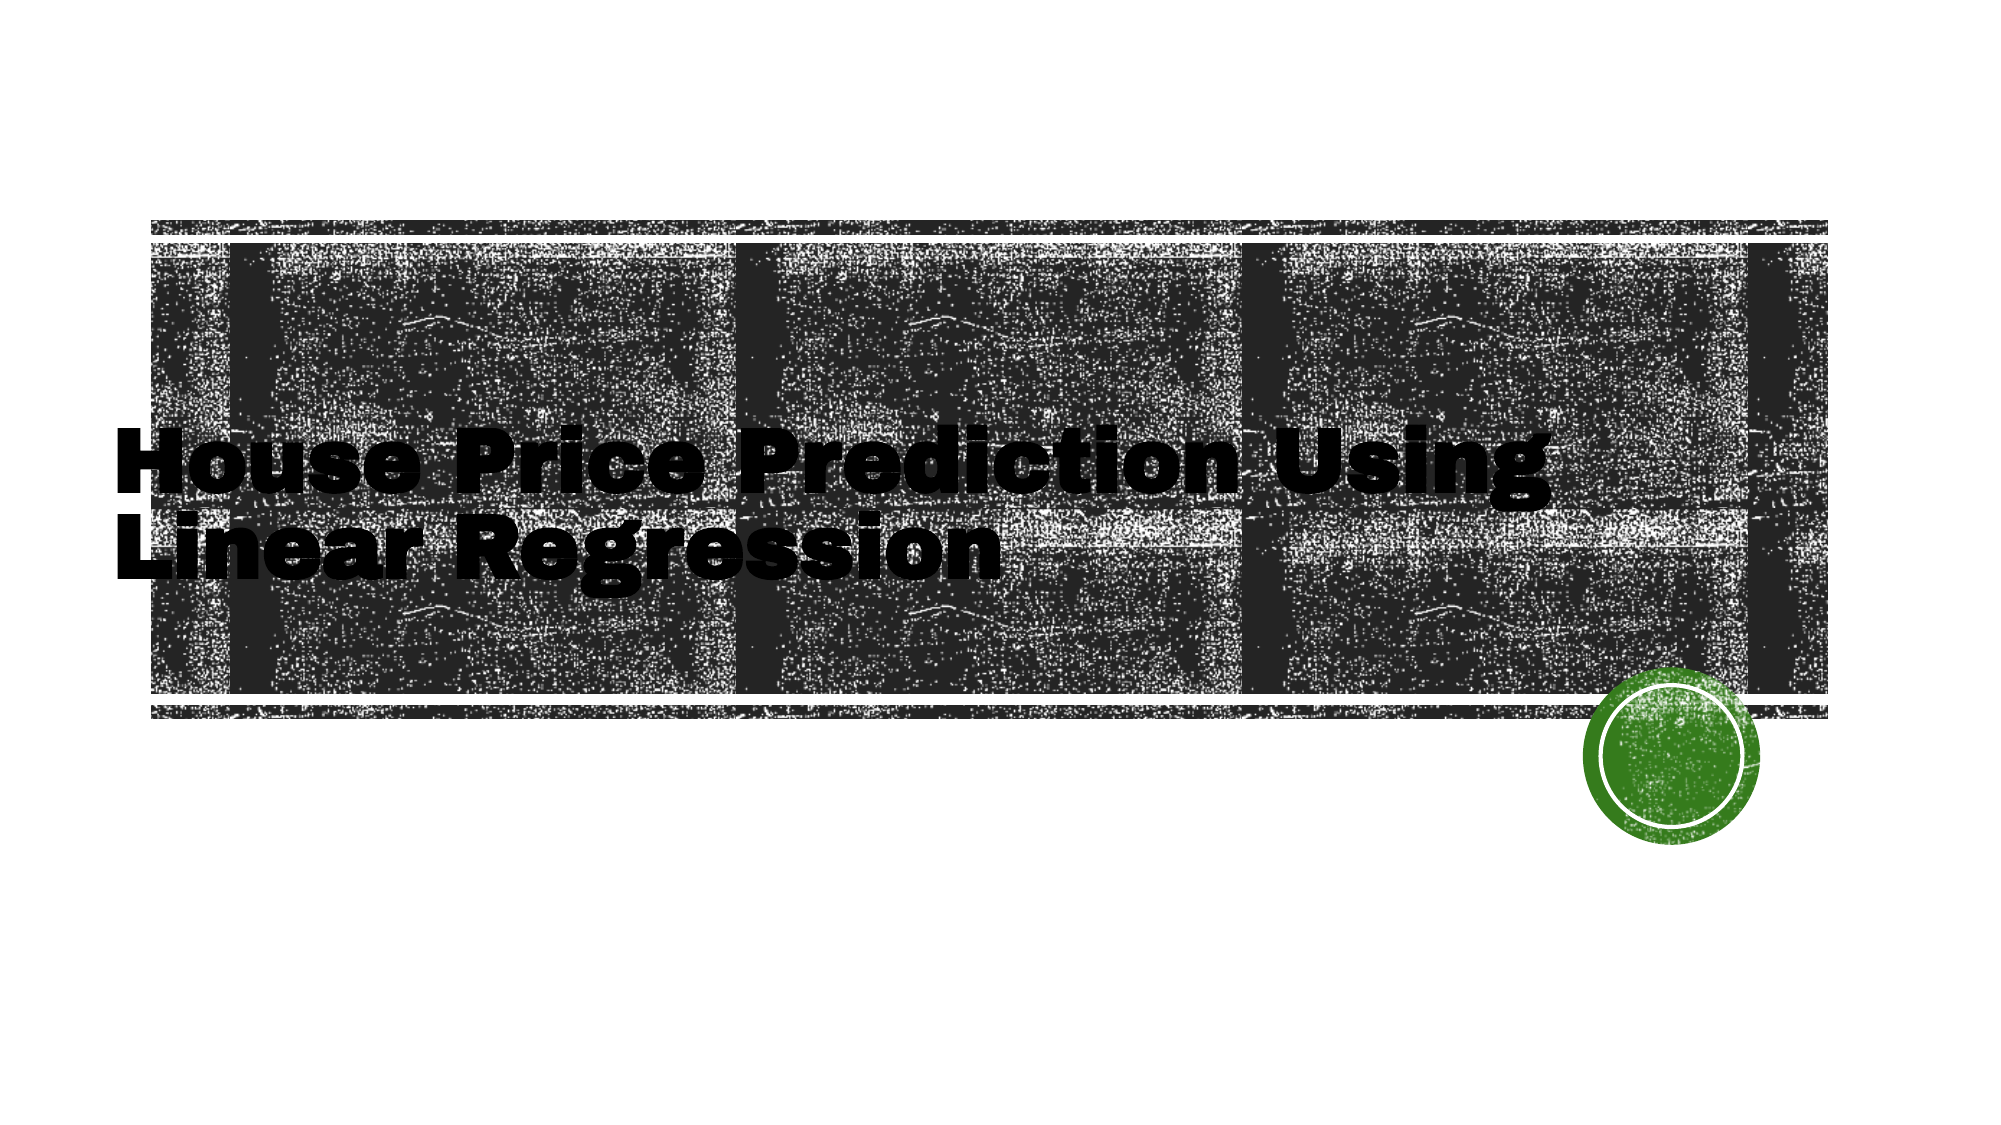

# House Price Prediction Using Linear Regression